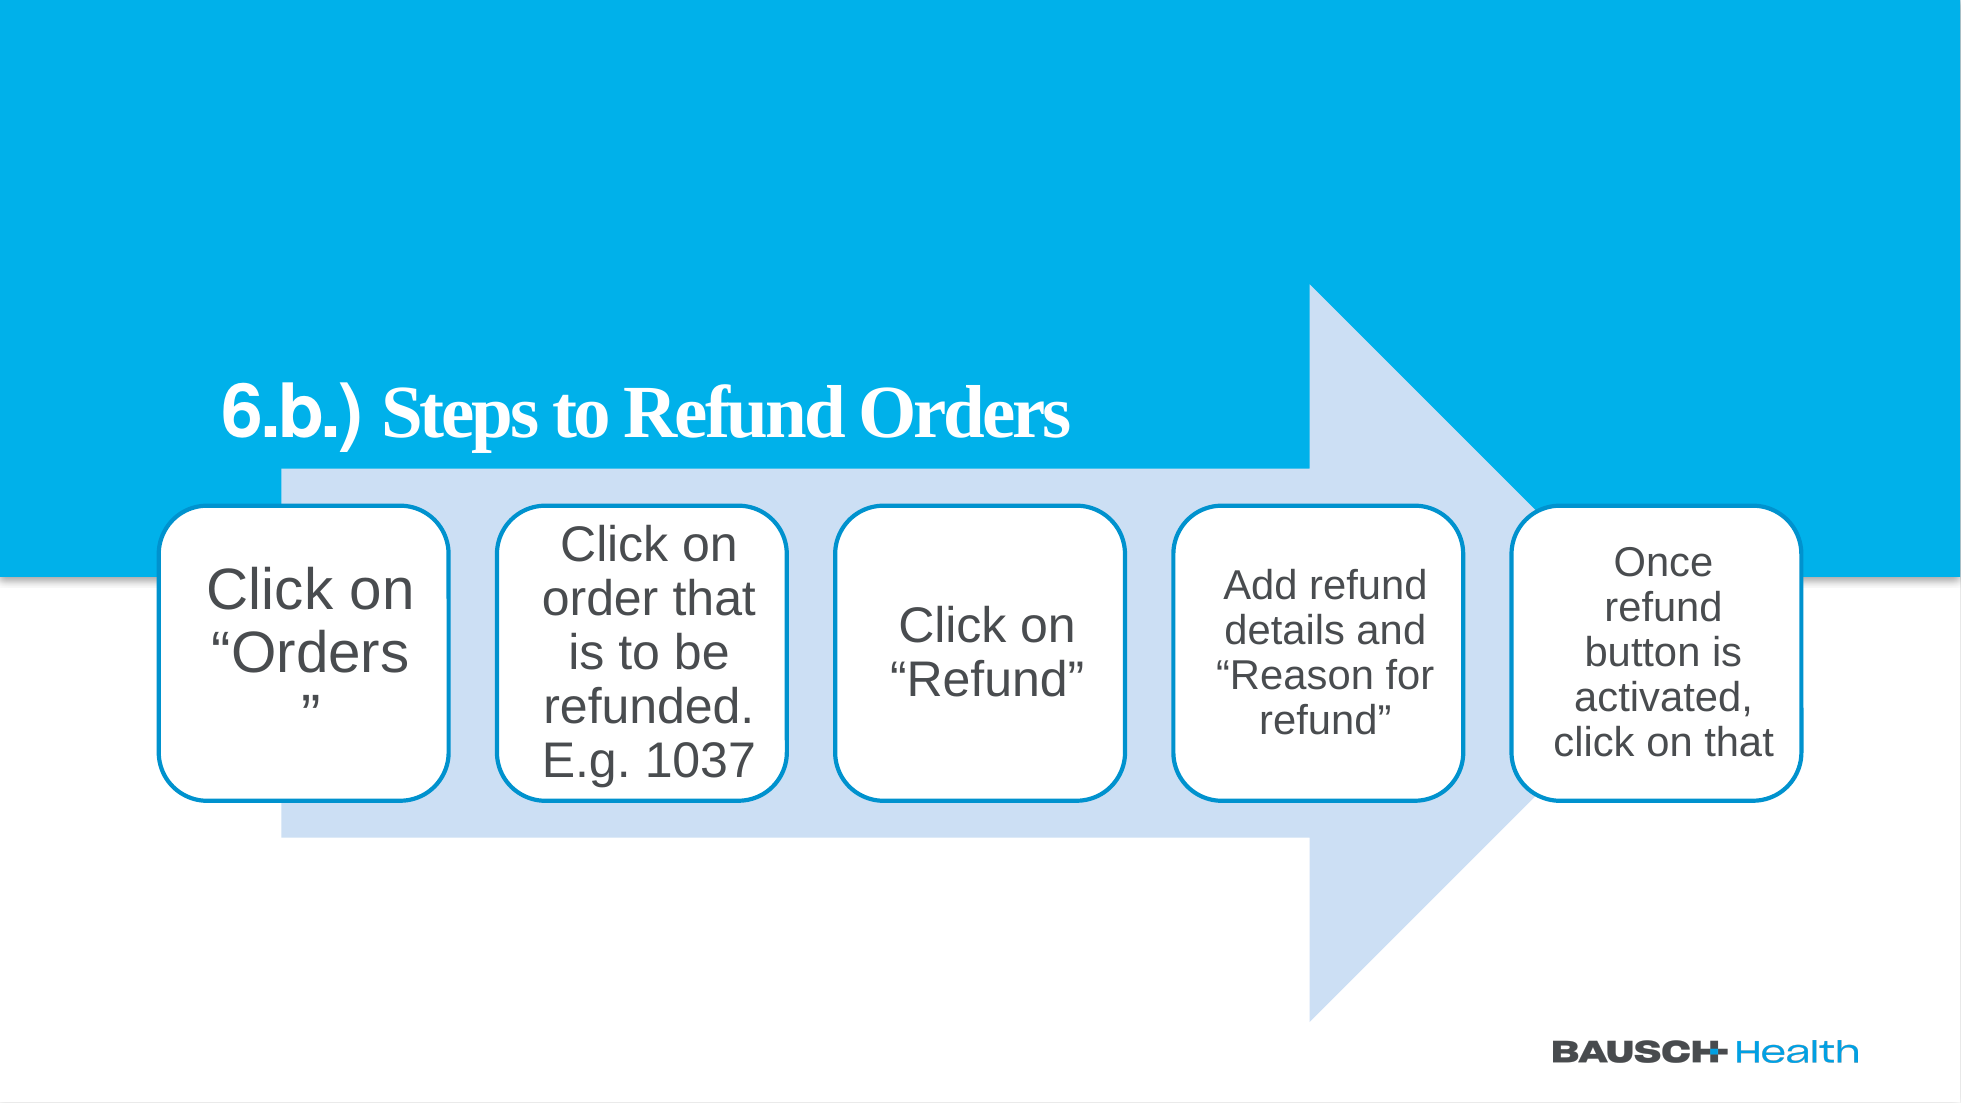

Click on “Orders”
Click on order that is to be refunded. E.g. 1037
Click on “Refund”
Add refund details and “Reason for refund”
Once refund button is activated, click on that
# 6.b.) Steps to Refund Orders